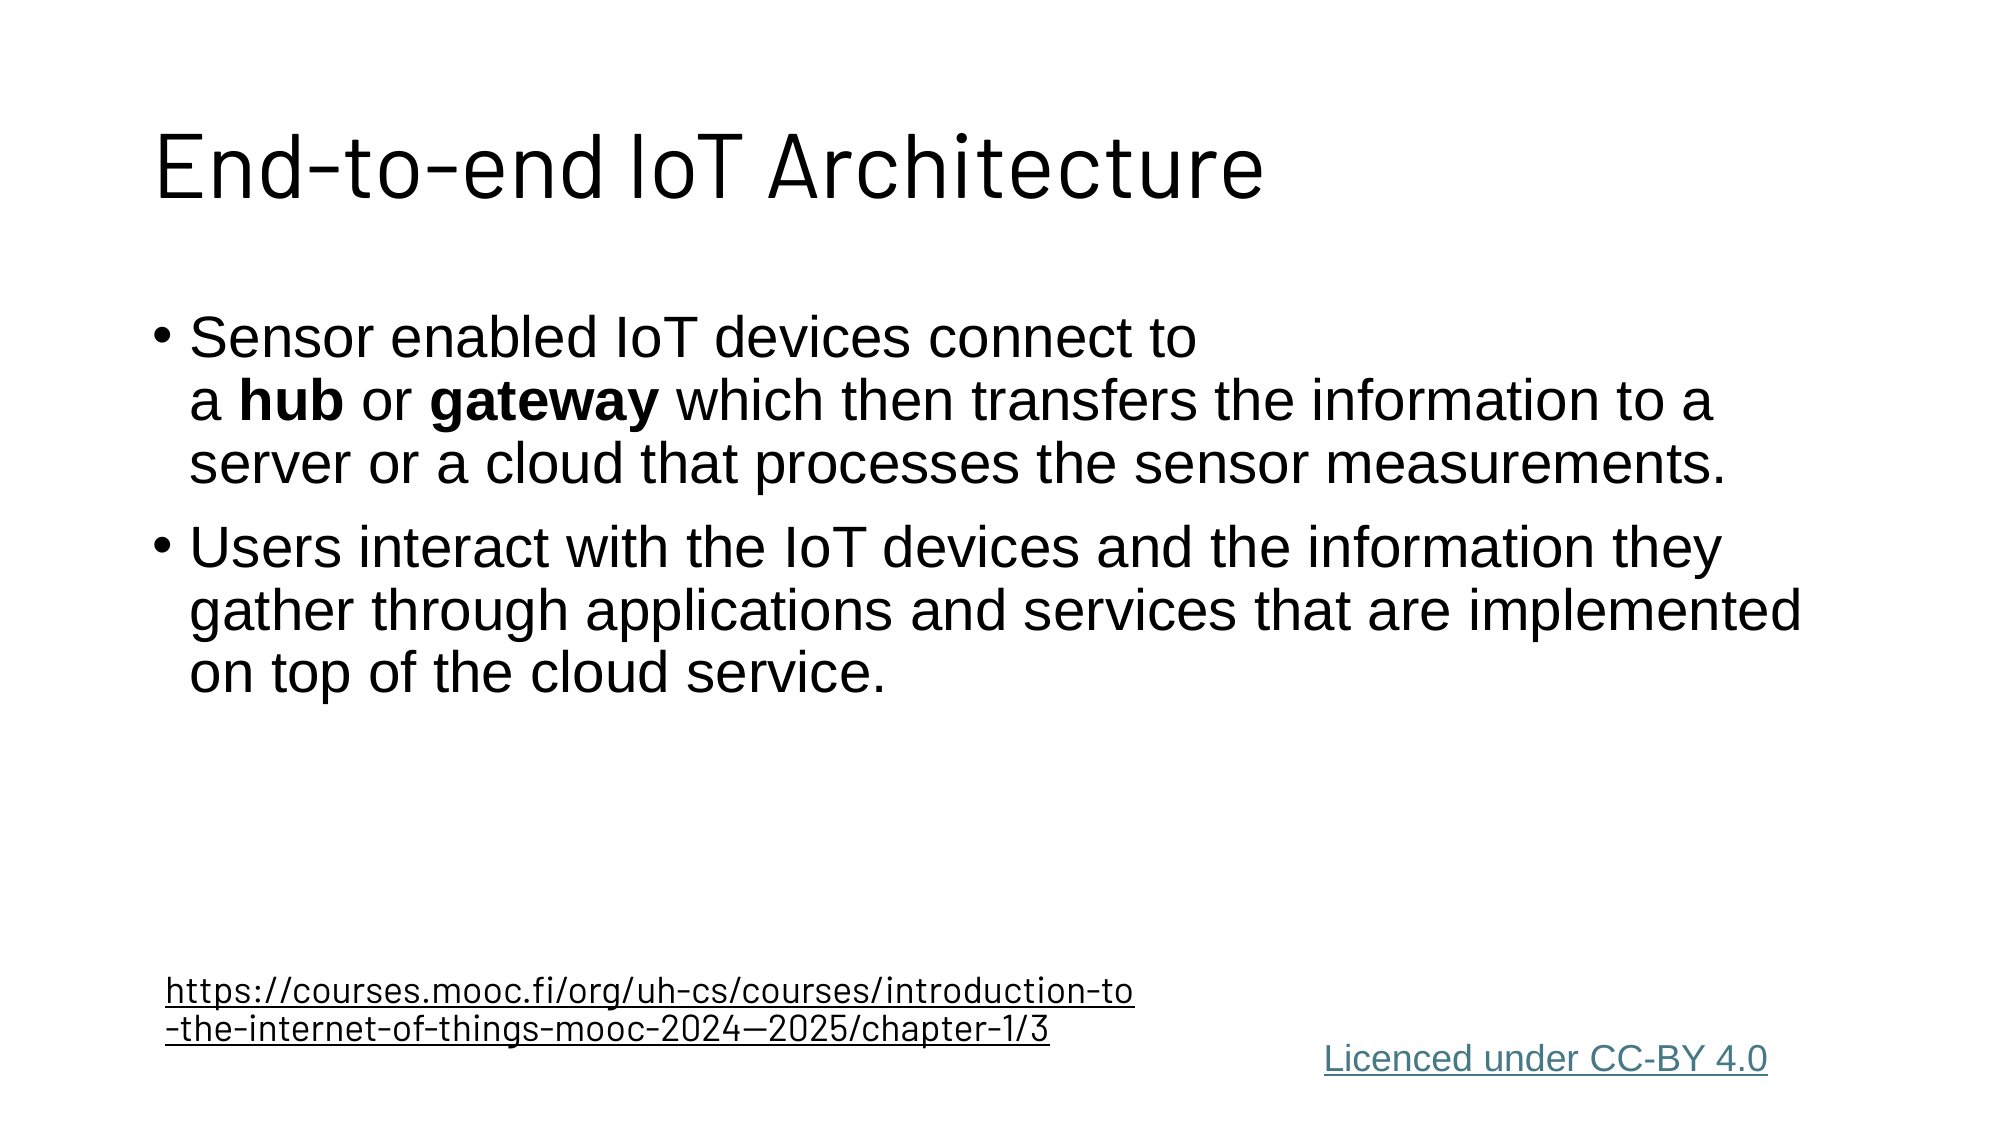

# End-to-end IoT Architecture
Sensor enabled IoT devices connect to a hub or gateway which then transfers the information to a server or a cloud that processes the sensor measurements.
Users interact with the IoT devices and the information they gather through applications and services that are implemented on top of the cloud service.
https://courses.mooc.fi/org/uh-cs/courses/introduction-to-the-internet-of-things-mooc-2024--2025/chapter-1/3
Licenced under CC-BY 4.0